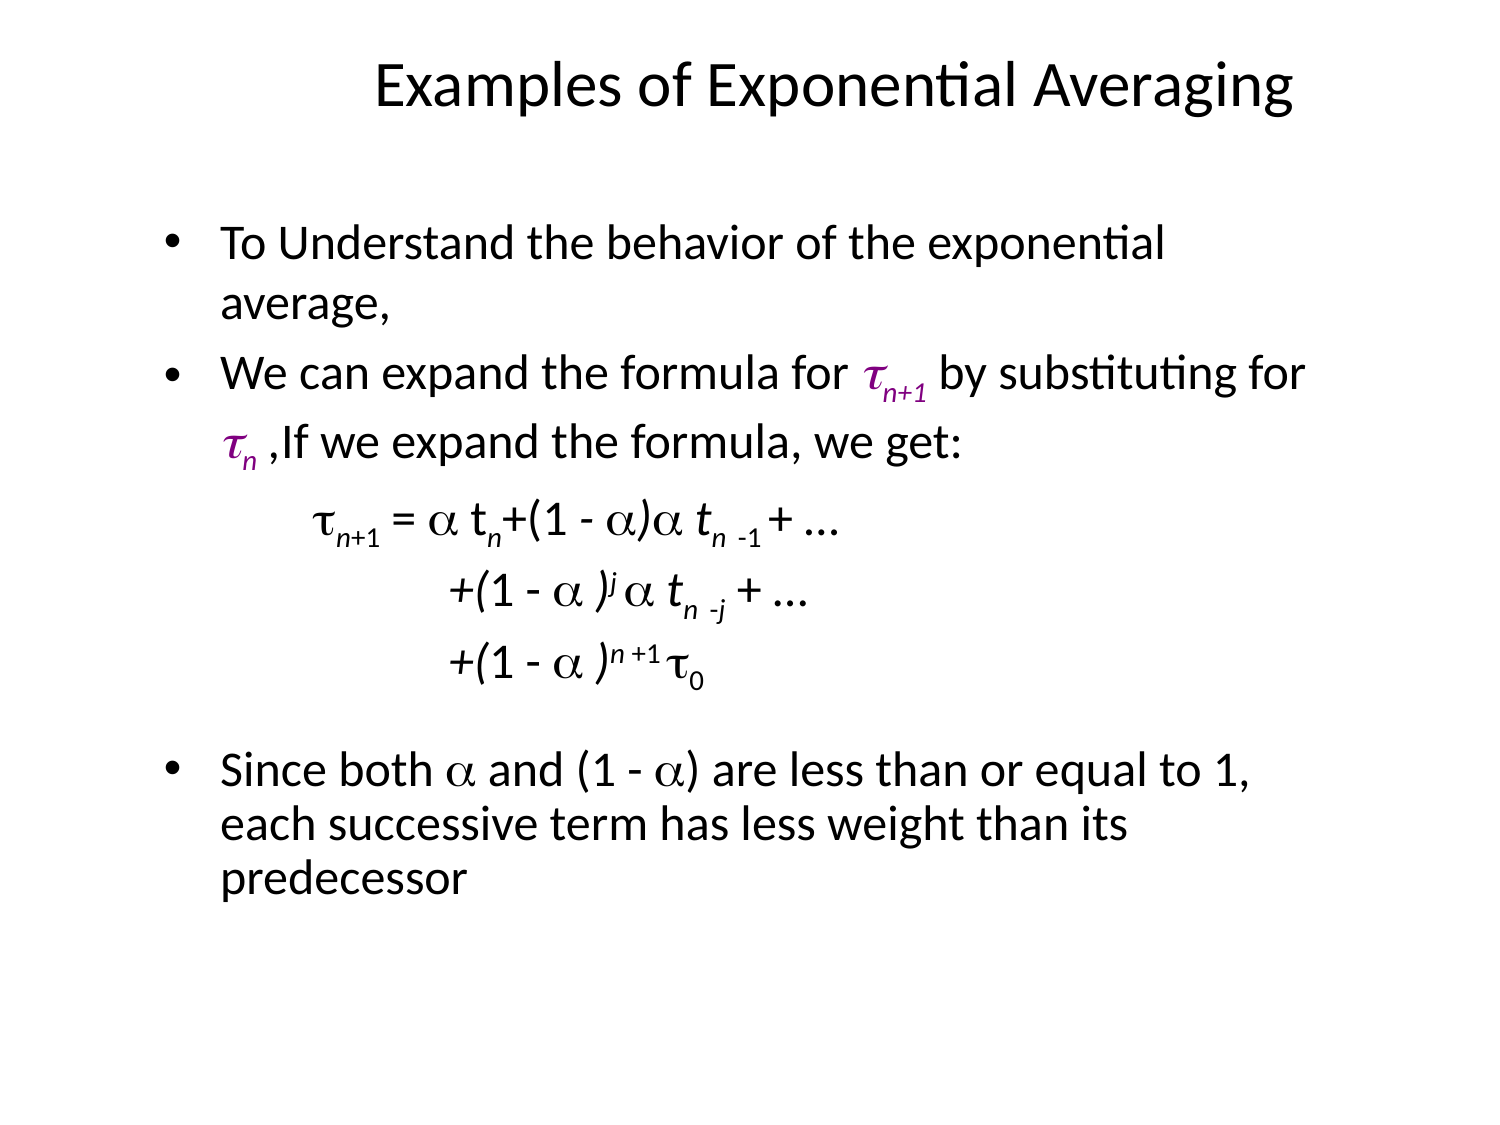

# Examples of Exponential Averaging
To Understand the behavior of the exponential average,
We can expand the formula for τn+1 by substituting for τn ,If we expand the formula, we get:
τn+1 = α tn+(1 - α)α tn -1 + …
            +(1 - α )j α tn -j + …
            +(1 - α )n +1 τ0
Since both α and (1 - α) are less than or equal to 1, each successive term has less weight than its predecessor